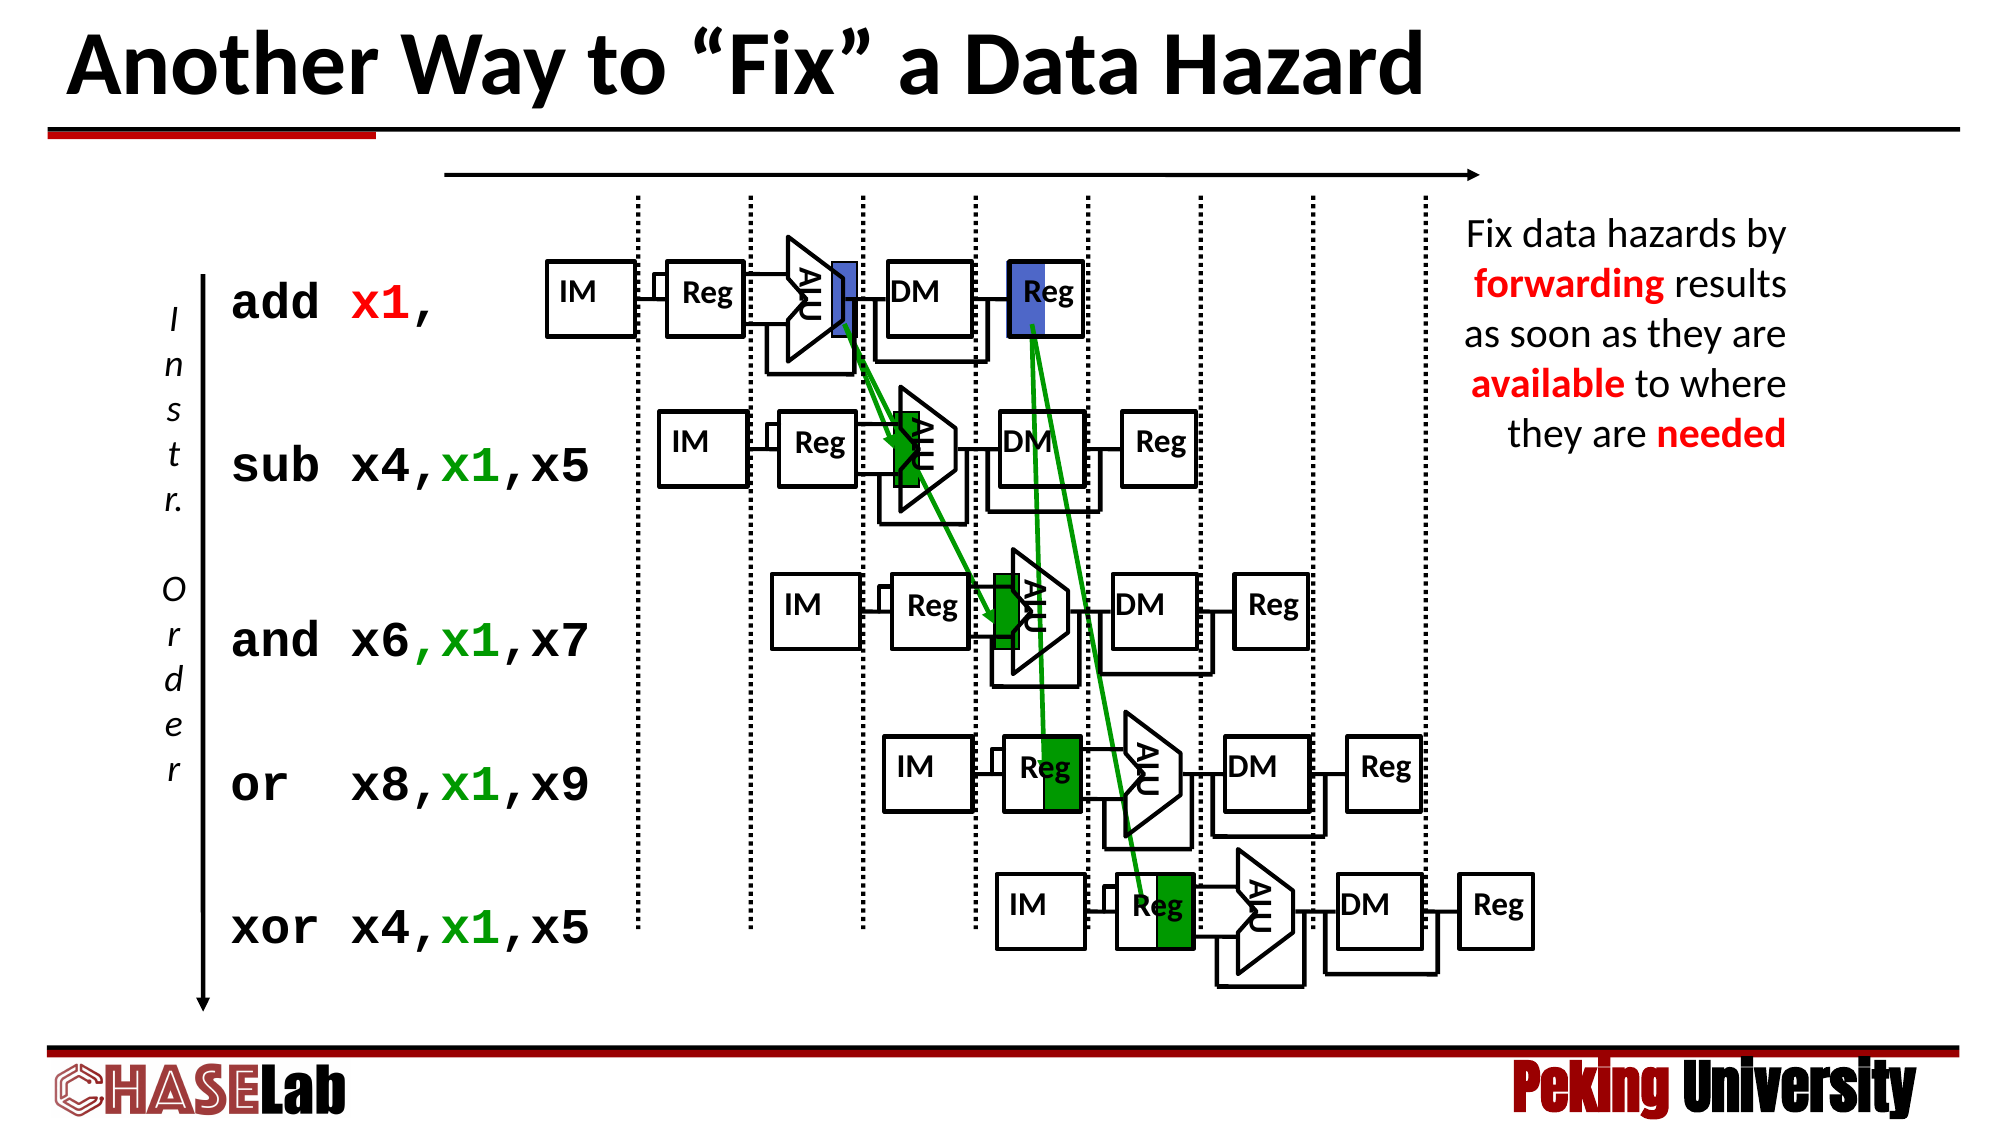

# Another Way to “Fix” a Data Hazard

Fix data hazards by forwarding results as soon as they are available to where they are needed

ALU

IM

DM
Reg
Reg

add x1,

I
n
s
t
r.

O
r
d
e
r

ALU

IM

DM
Reg
Reg

sub x4,x1,x5

ALU

IM

DM
Reg
Reg

and x6,x1,x7

ALU

IM

DM
Reg
Reg

or  x8,x1,x9

ALU

IM

DM
Reg
Reg

xor x4,x1,x5